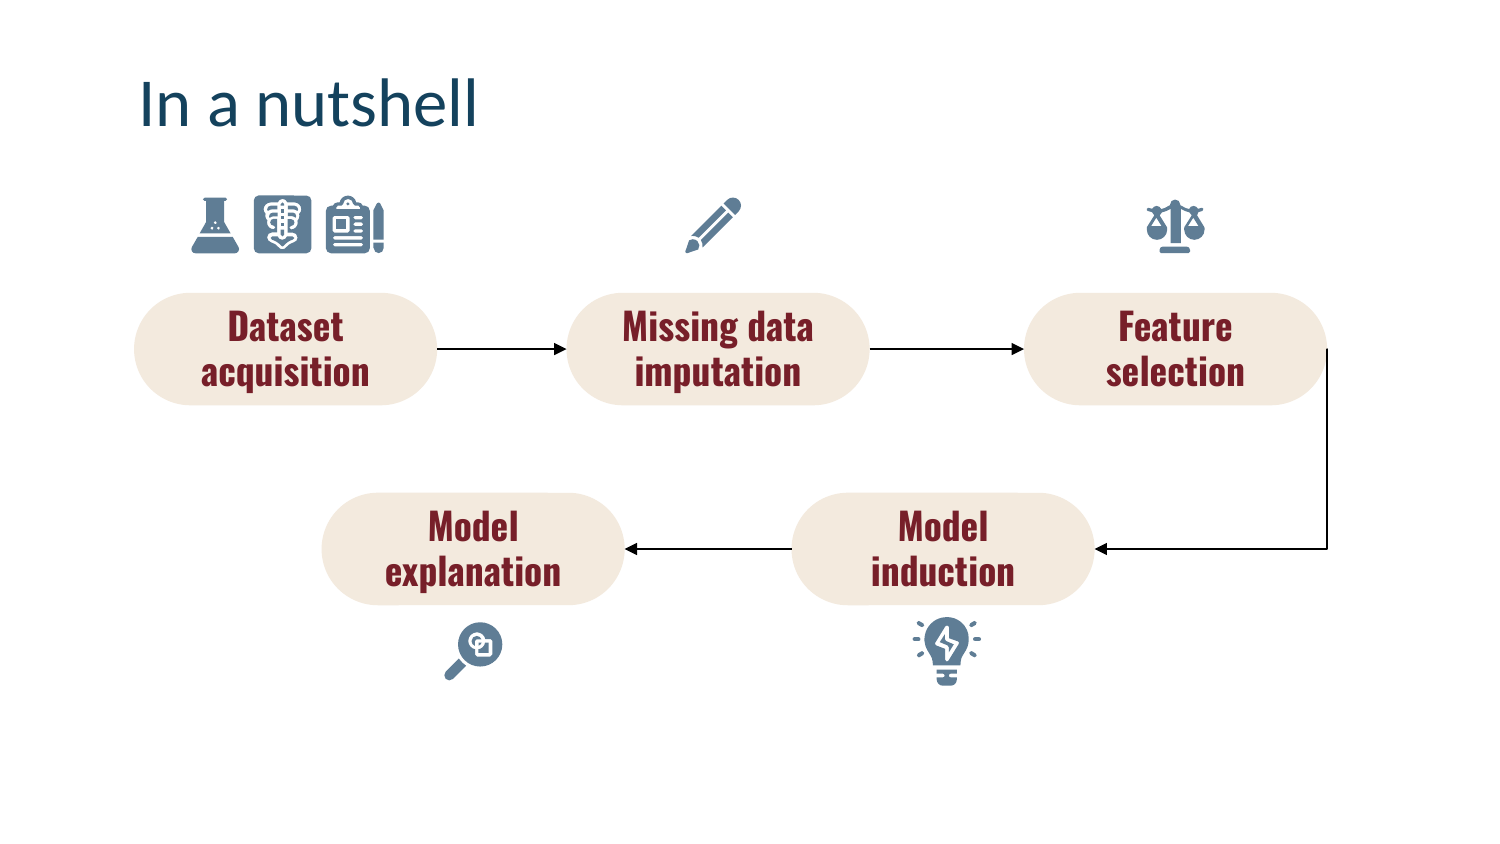

# In a nutshell

Dataset acquisition
Missing data imputation
Feature selection
Model explanation
Model induction